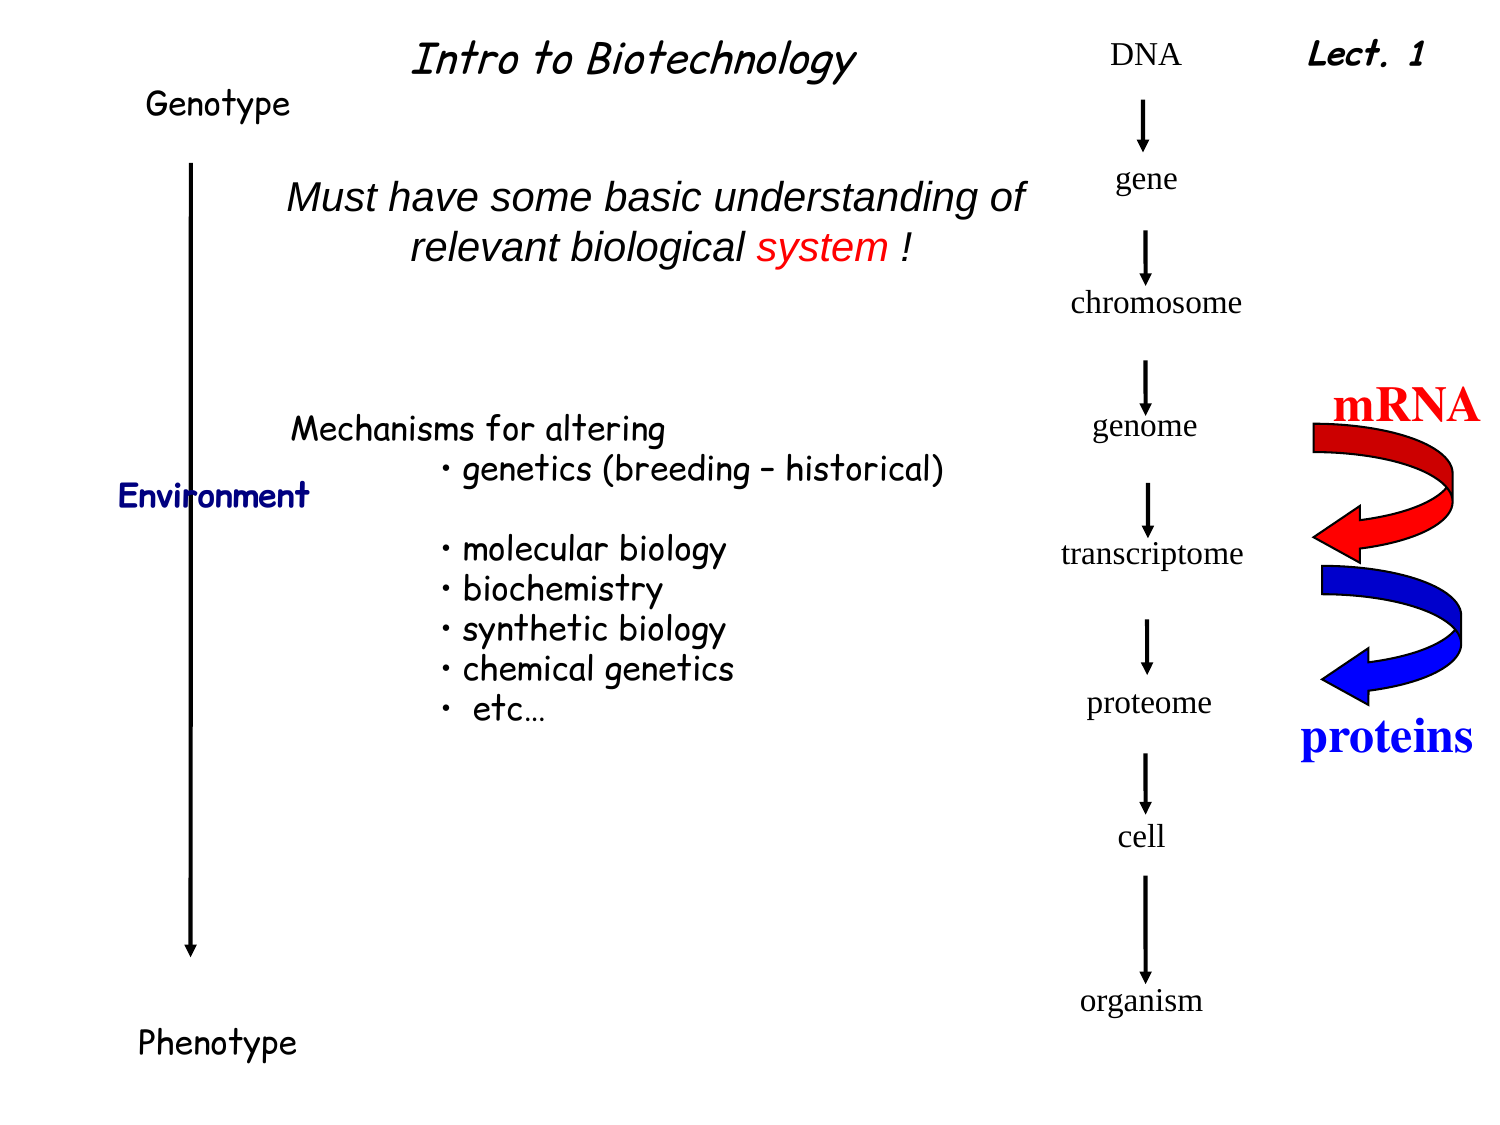

Intro to Biotechnology
Lect. 1
DNA

gene
Genotype
Must have some basic understanding of
relevant biological system !

chromosome

genome
mRNA

transcriptome
Mechanisms for altering
	• genetics (breeding – historical)
	• molecular biology
	• biochemistry
	• synthetic biology
	• chemical genetics
	•  etc…

Environment

proteins

proteome

cell

organism
Phenotype